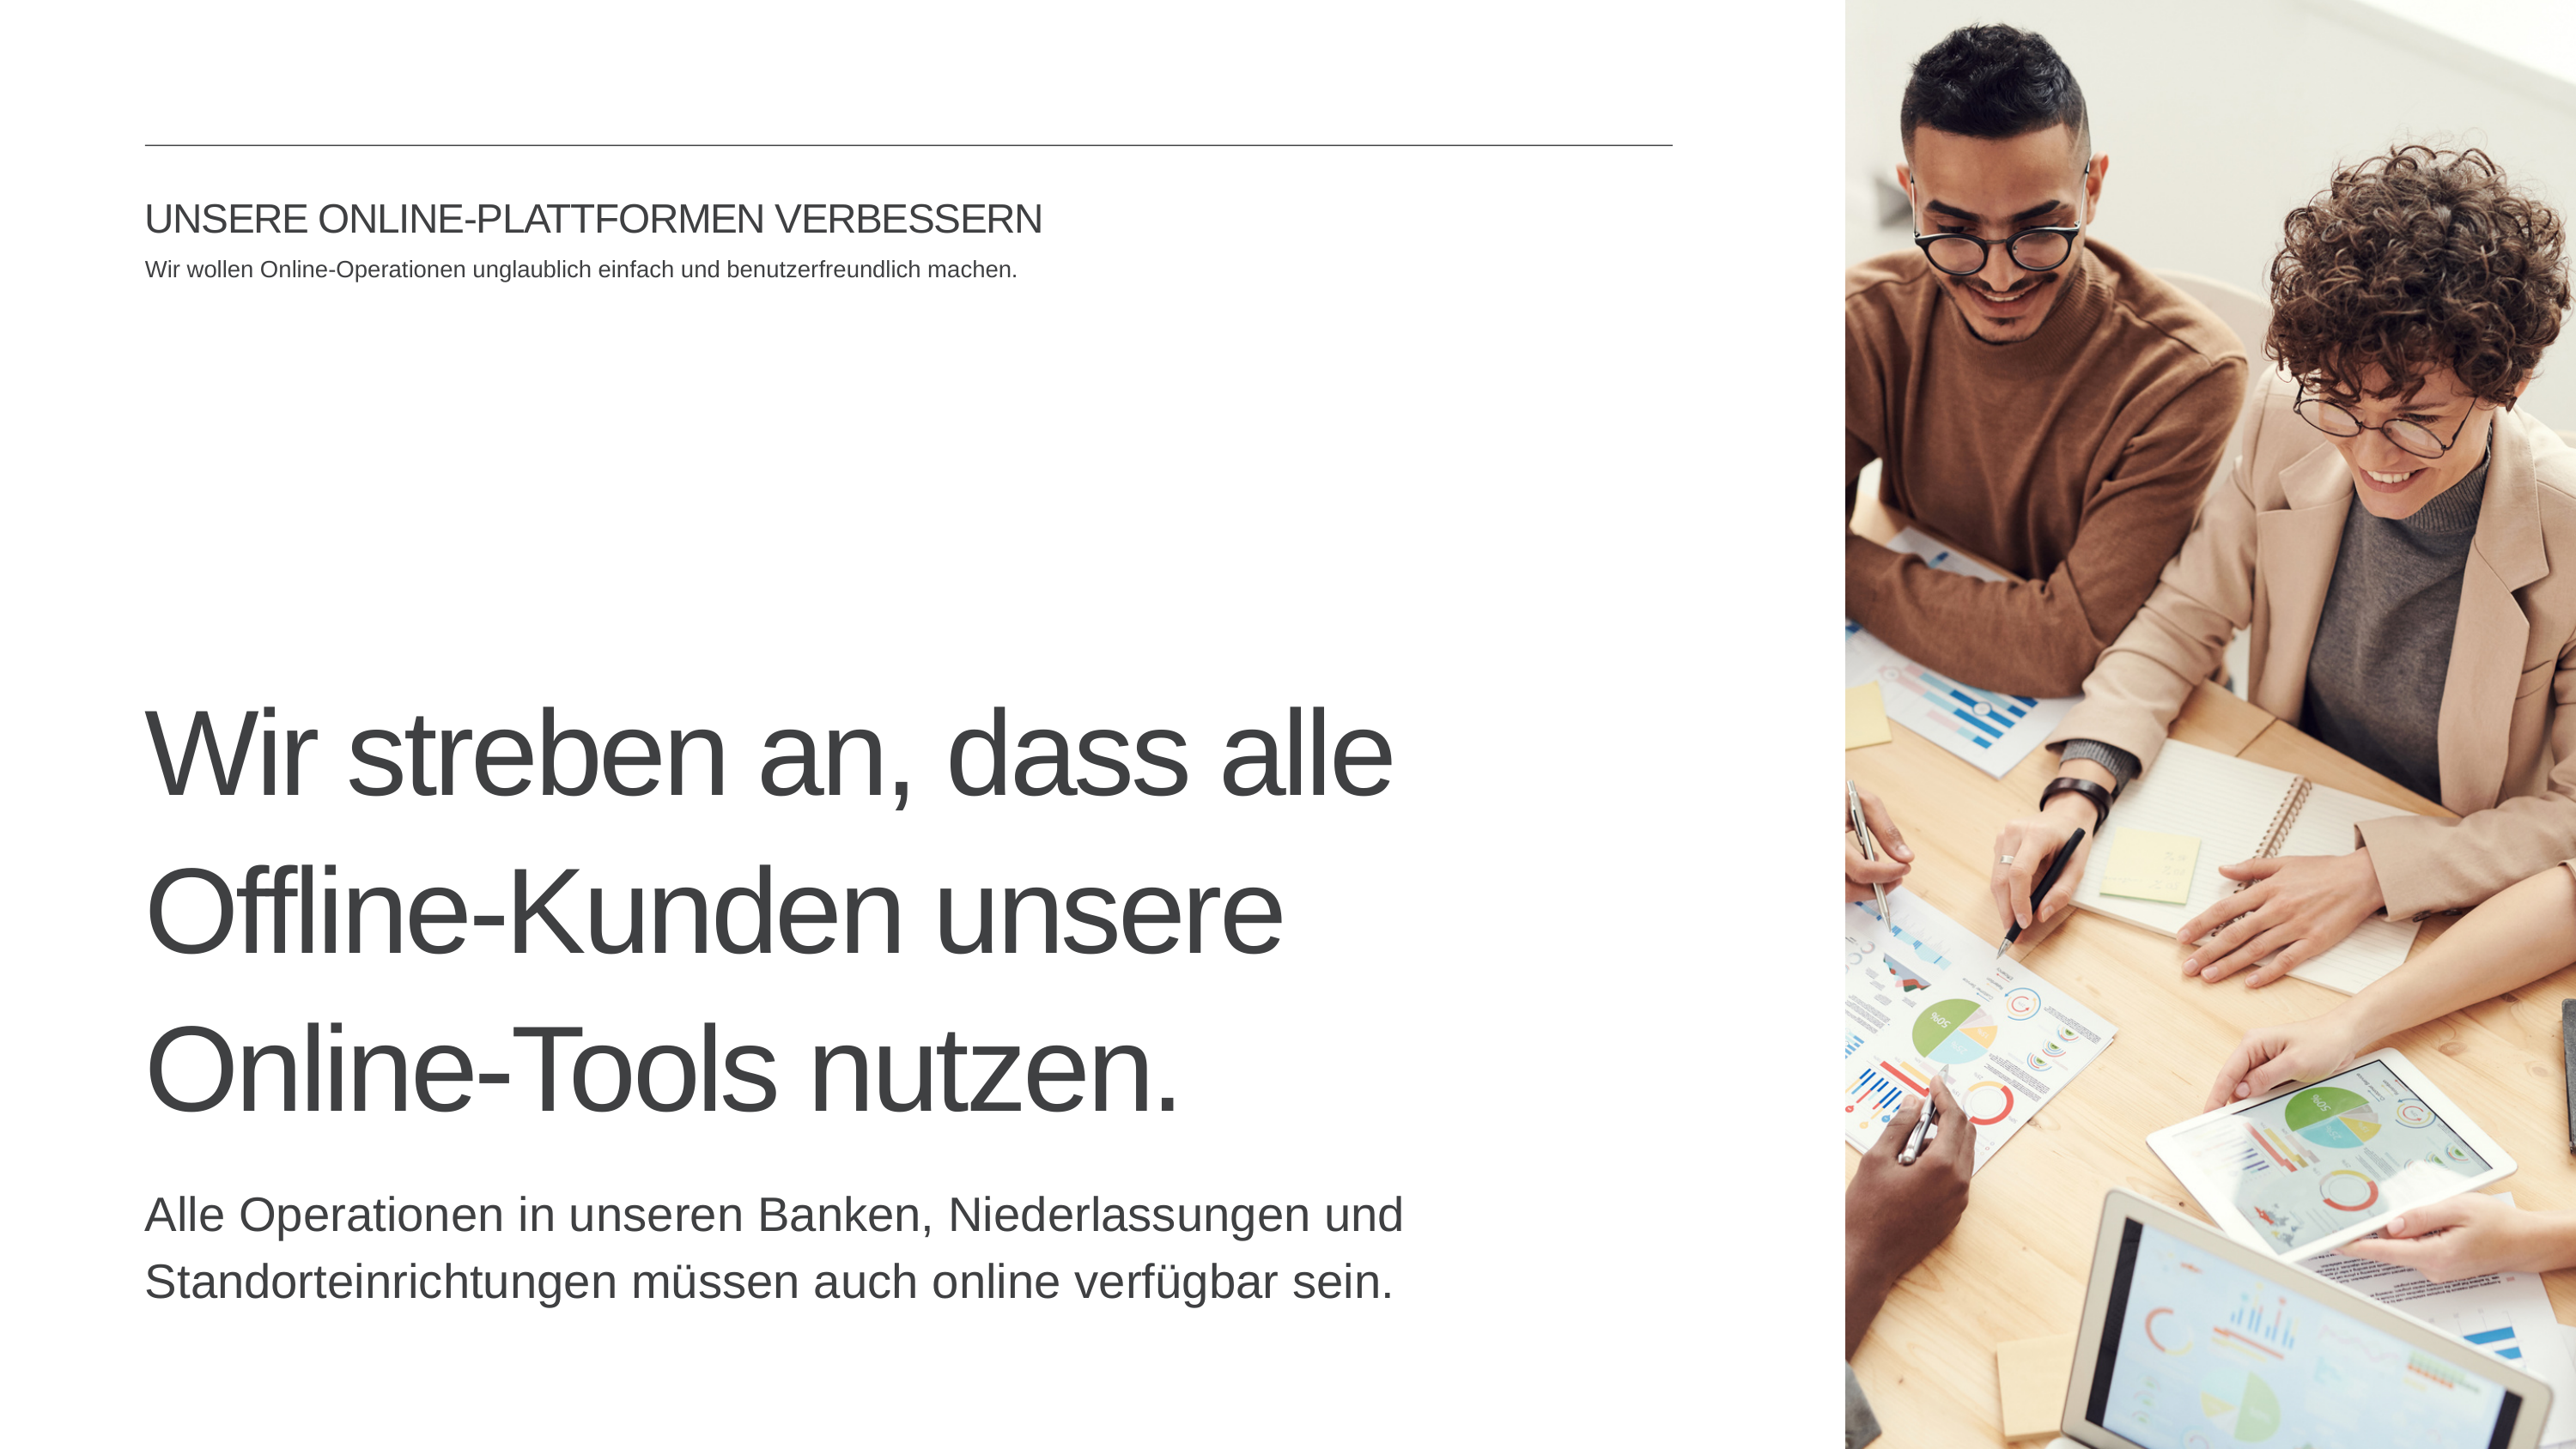

UNSERE ONLINE-PLATTFORMEN VERBESSERN
Wir wollen Online-Operationen unglaublich einfach und benutzerfreundlich machen.
Wir streben an, dass alle Offline-Kunden unsere Online-Tools nutzen.
Alle Operationen in unseren Banken, Niederlassungen und Standorteinrichtungen müssen auch online verfügbar sein.